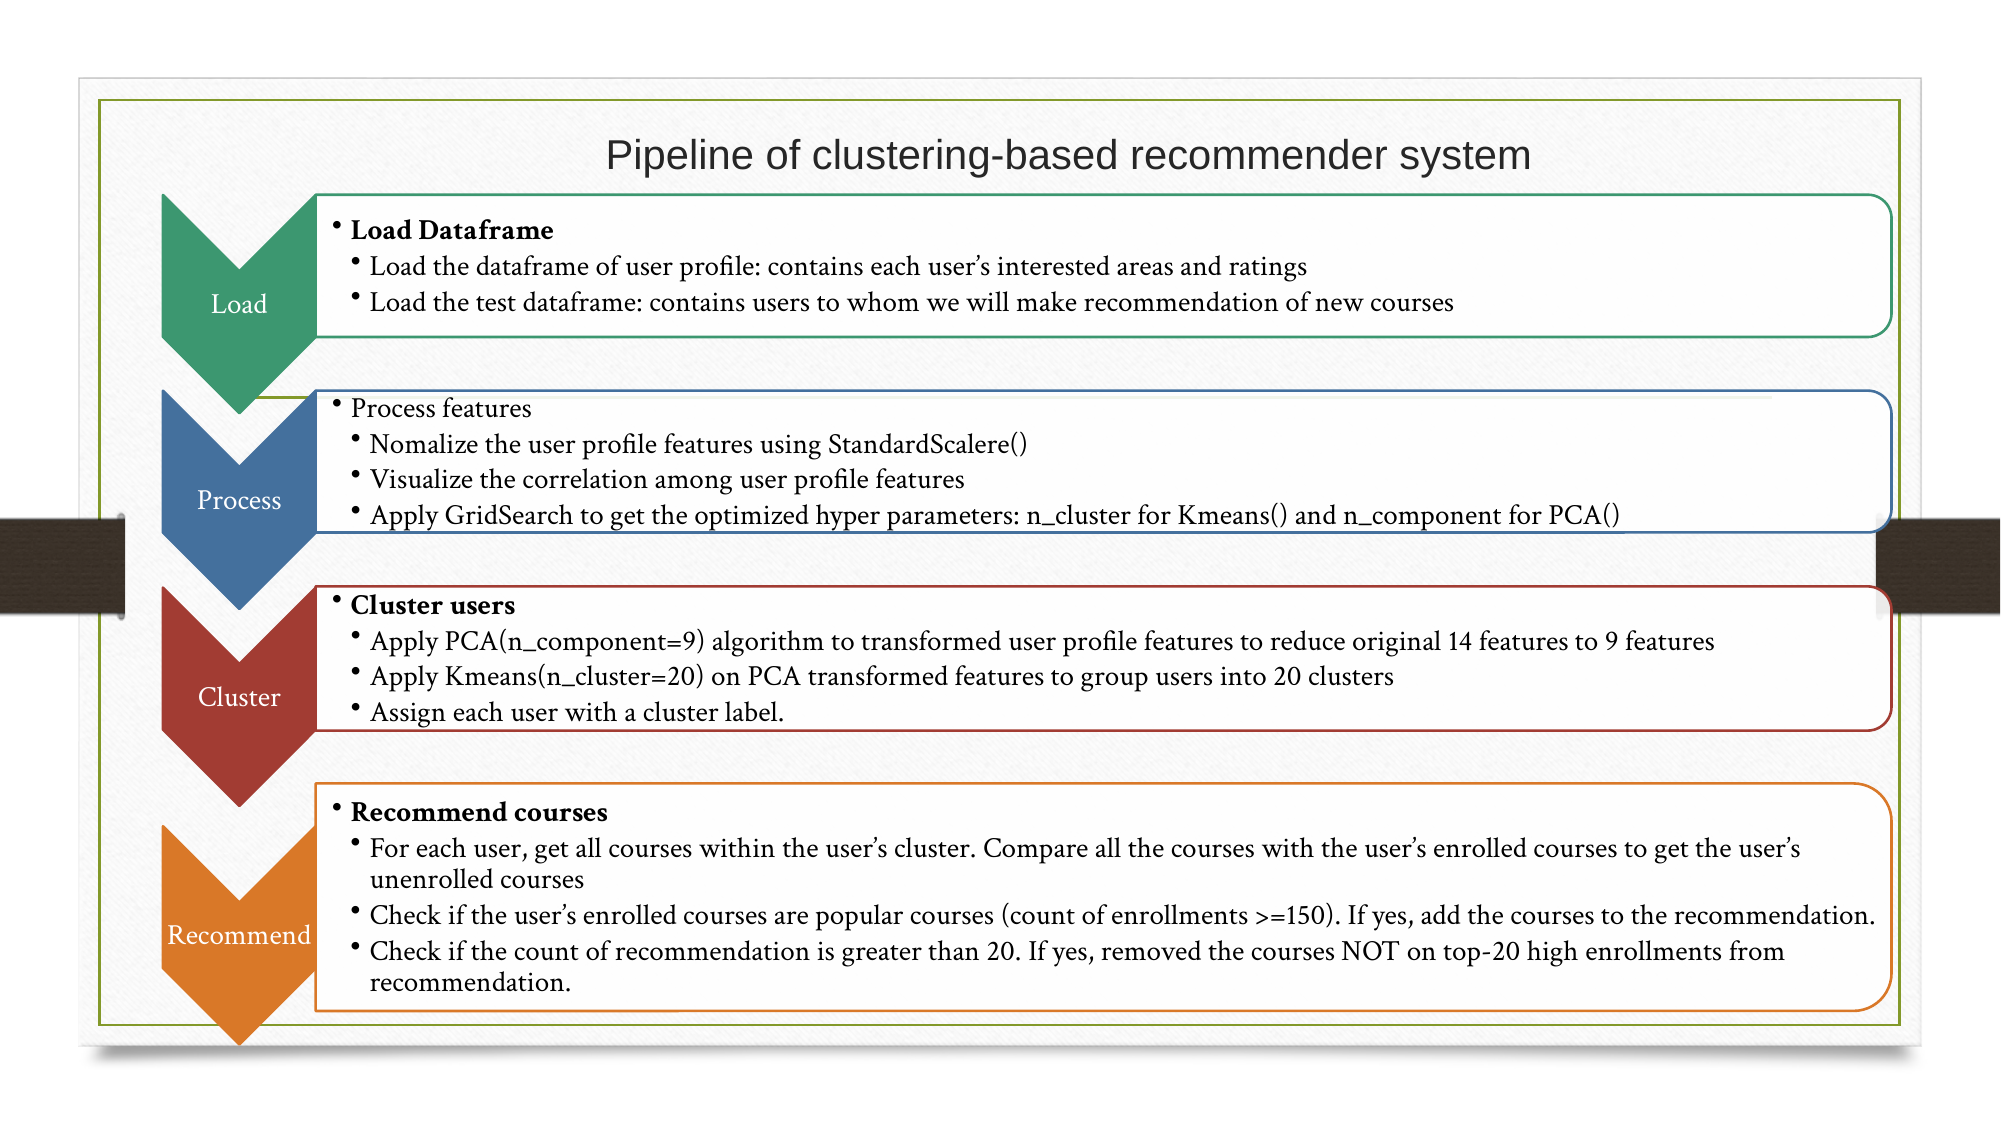

# Pipeline of clustering-based recommender system
Load
Load Dataframe
Load the dataframe of user profile: contains each user’s interested areas and ratings
Load the test dataframe: contains users to whom we will make recommendation of new courses
Process
Process features
Nomalize the user profile features using StandardScalere()
Visualize the correlation among user profile features
Apply GridSearch to get the optimized hyper parameters: n_cluster for Kmeans() and n_component for PCA()
Cluster
Cluster users
Apply PCA(n_component=9) algorithm to transformed user profile features to reduce original 14 features to 9 features
Apply Kmeans(n_cluster=20) on PCA transformed features to group users into 20 clusters
Assign each user with a cluster label.
Recommend
Recommend courses
For each user, get all courses within the user’s cluster. Compare all the courses with the user’s enrolled courses to get the user’s unenrolled courses
Check if the user’s enrolled courses are popular courses (count of enrollments >=150). If yes, add the courses to the recommendation.
Check if the count of recommendation is greater than 20. If yes, removed the courses NOT on top-20 high enrollments from recommendation.